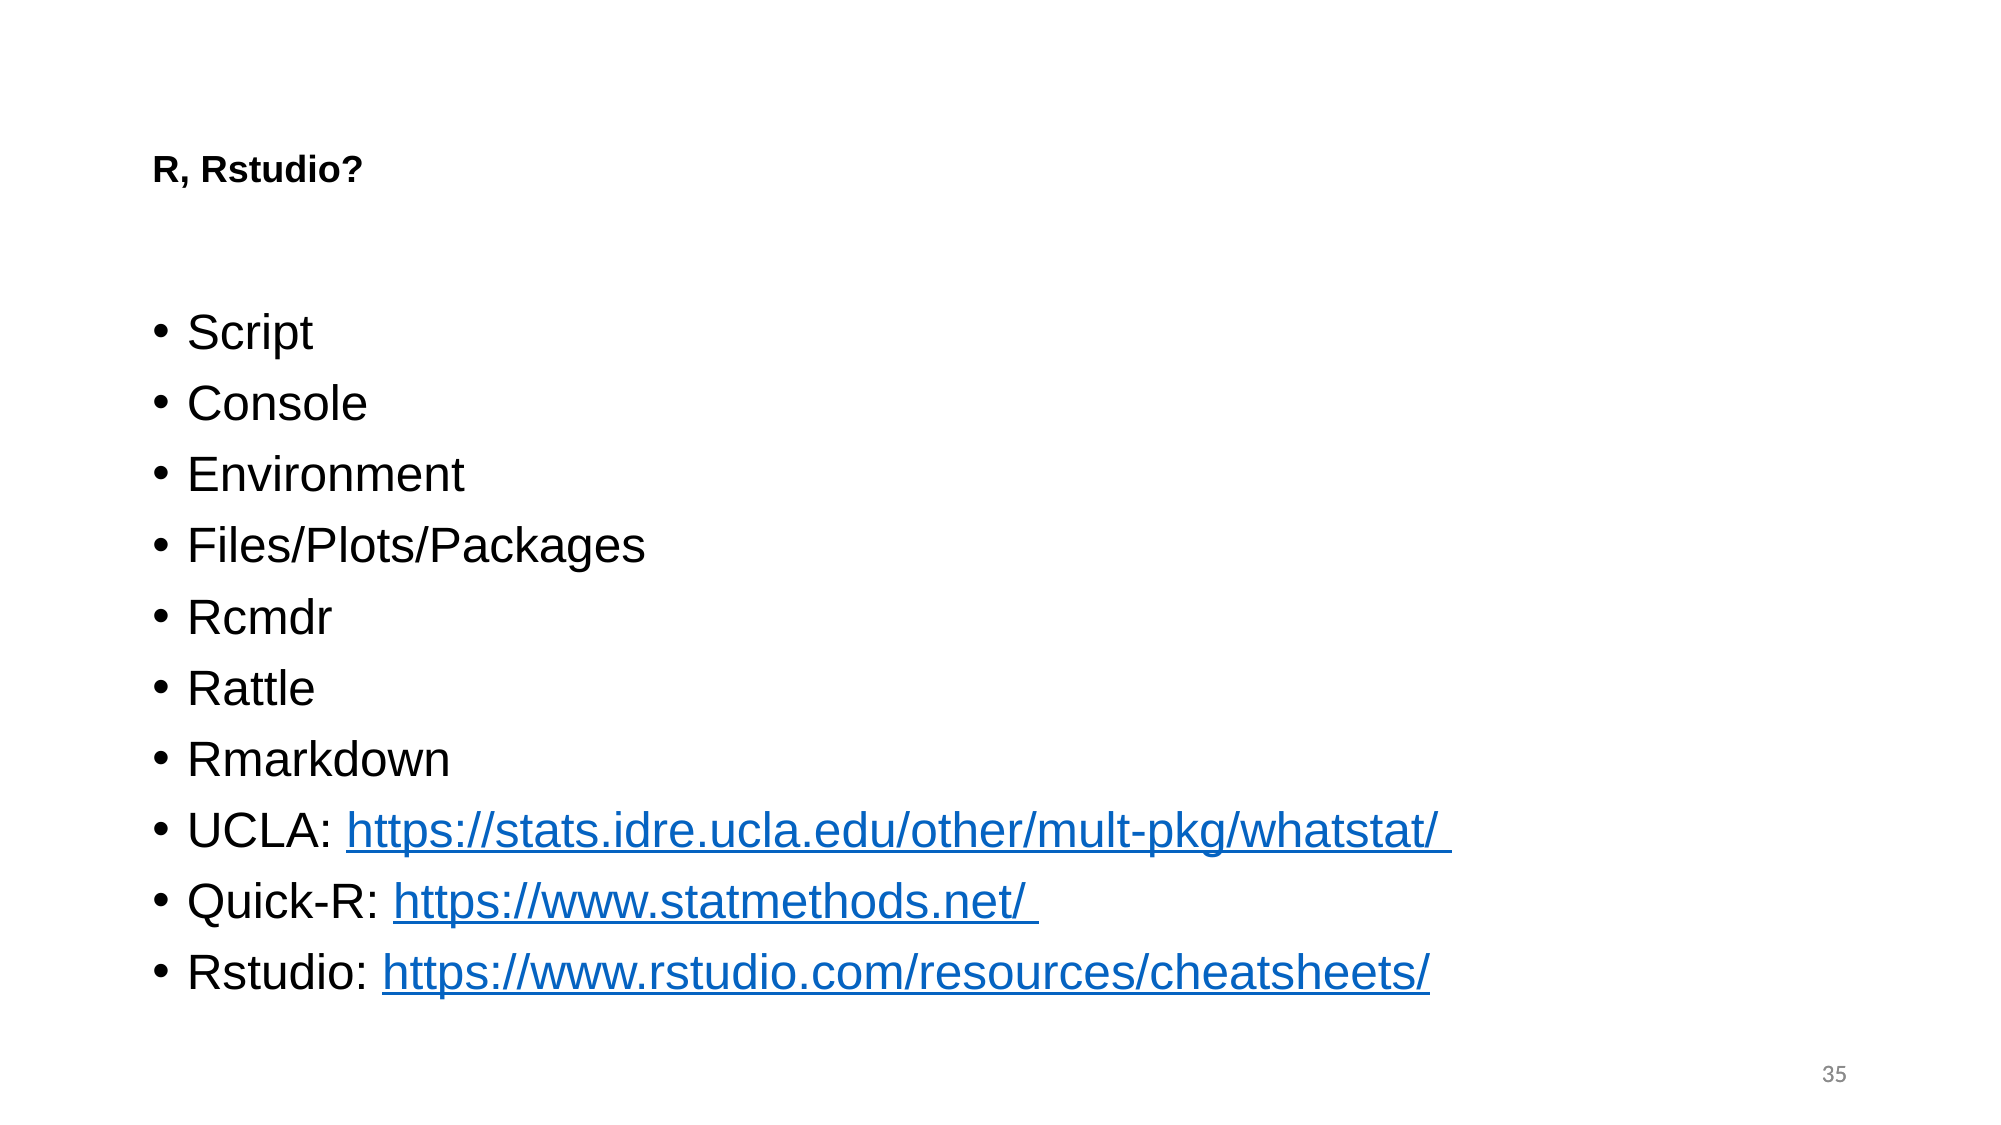

# R, Rstudio?

Script
Console
Environment
Files/Plots/Packages
Rcmdr
Rattle
Rmarkdown
UCLA: https://stats.idre.ucla.edu/other/mult-pkg/whatstat/
Quick-R: https://www.statmethods.net/
Rstudio: https://www.rstudio.com/resources/cheatsheets/

35
35